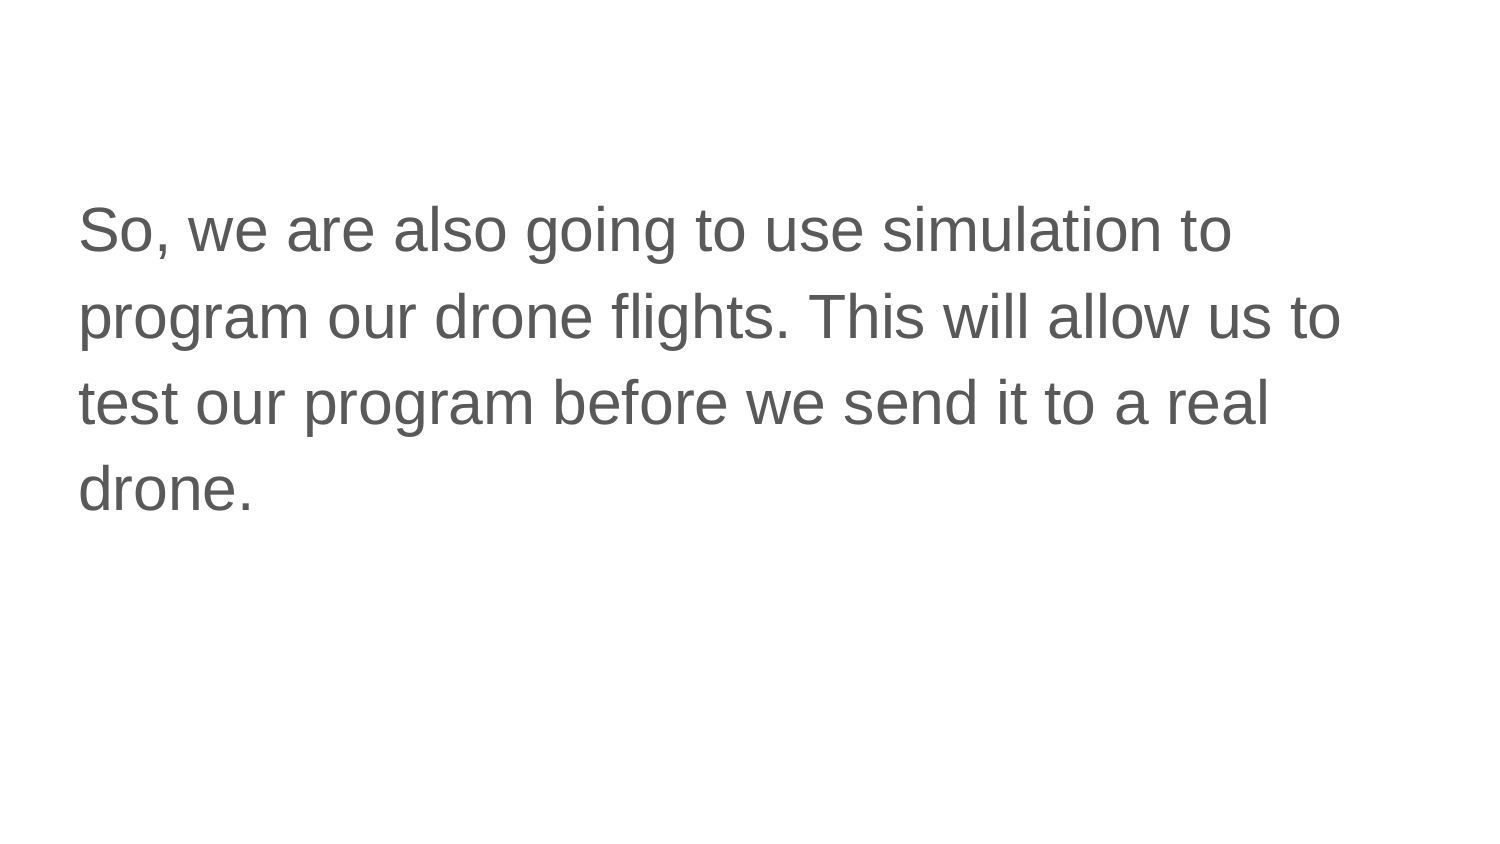

# So, we are also going to use simulation to program our drone flights. This will allow us to test our program before we send it to a real drone.